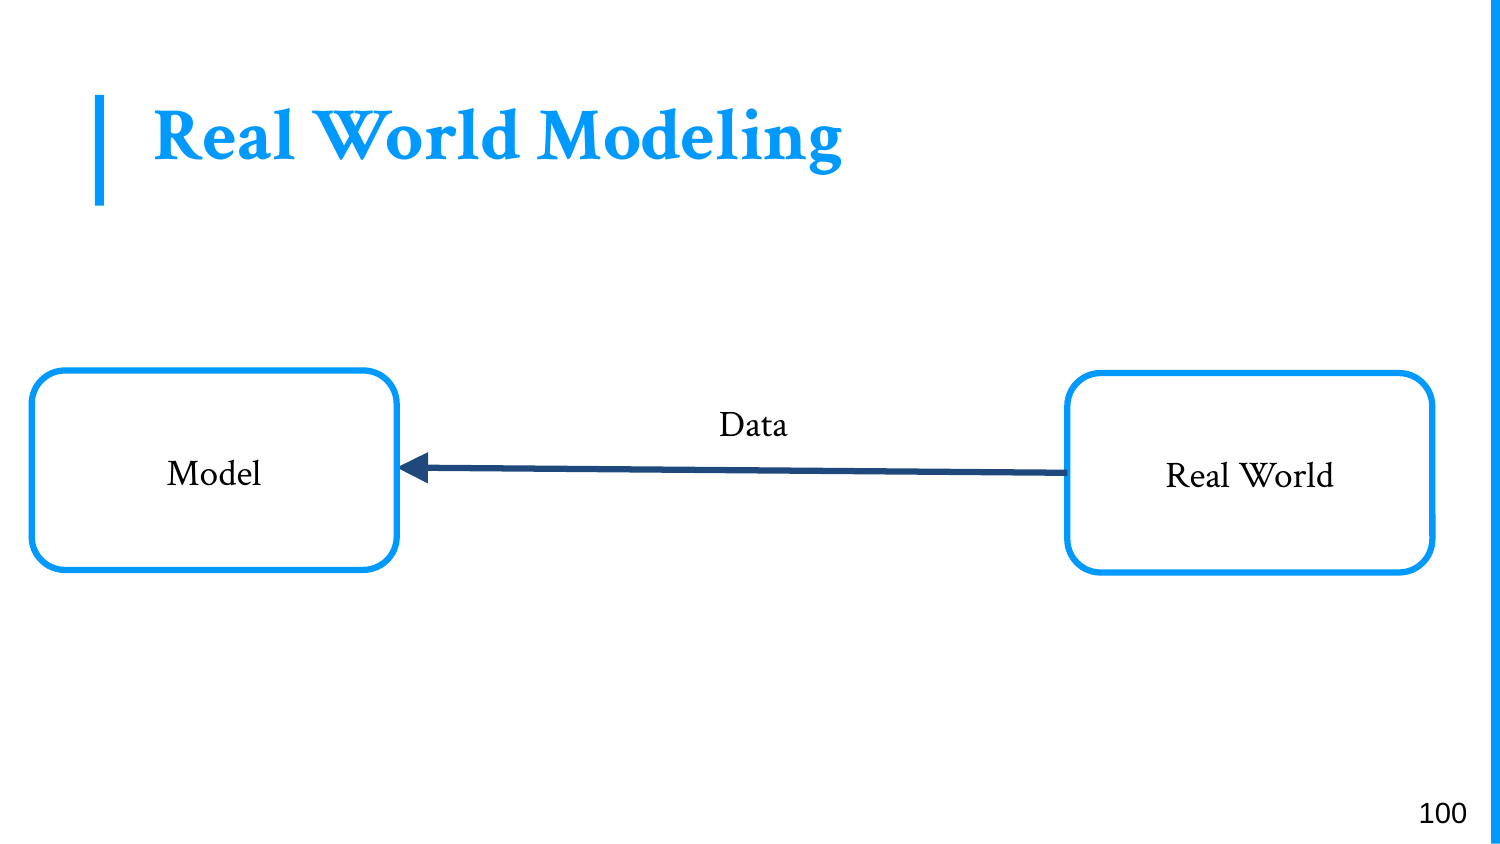

# Real World Modeling

Data
Model
Real World
100